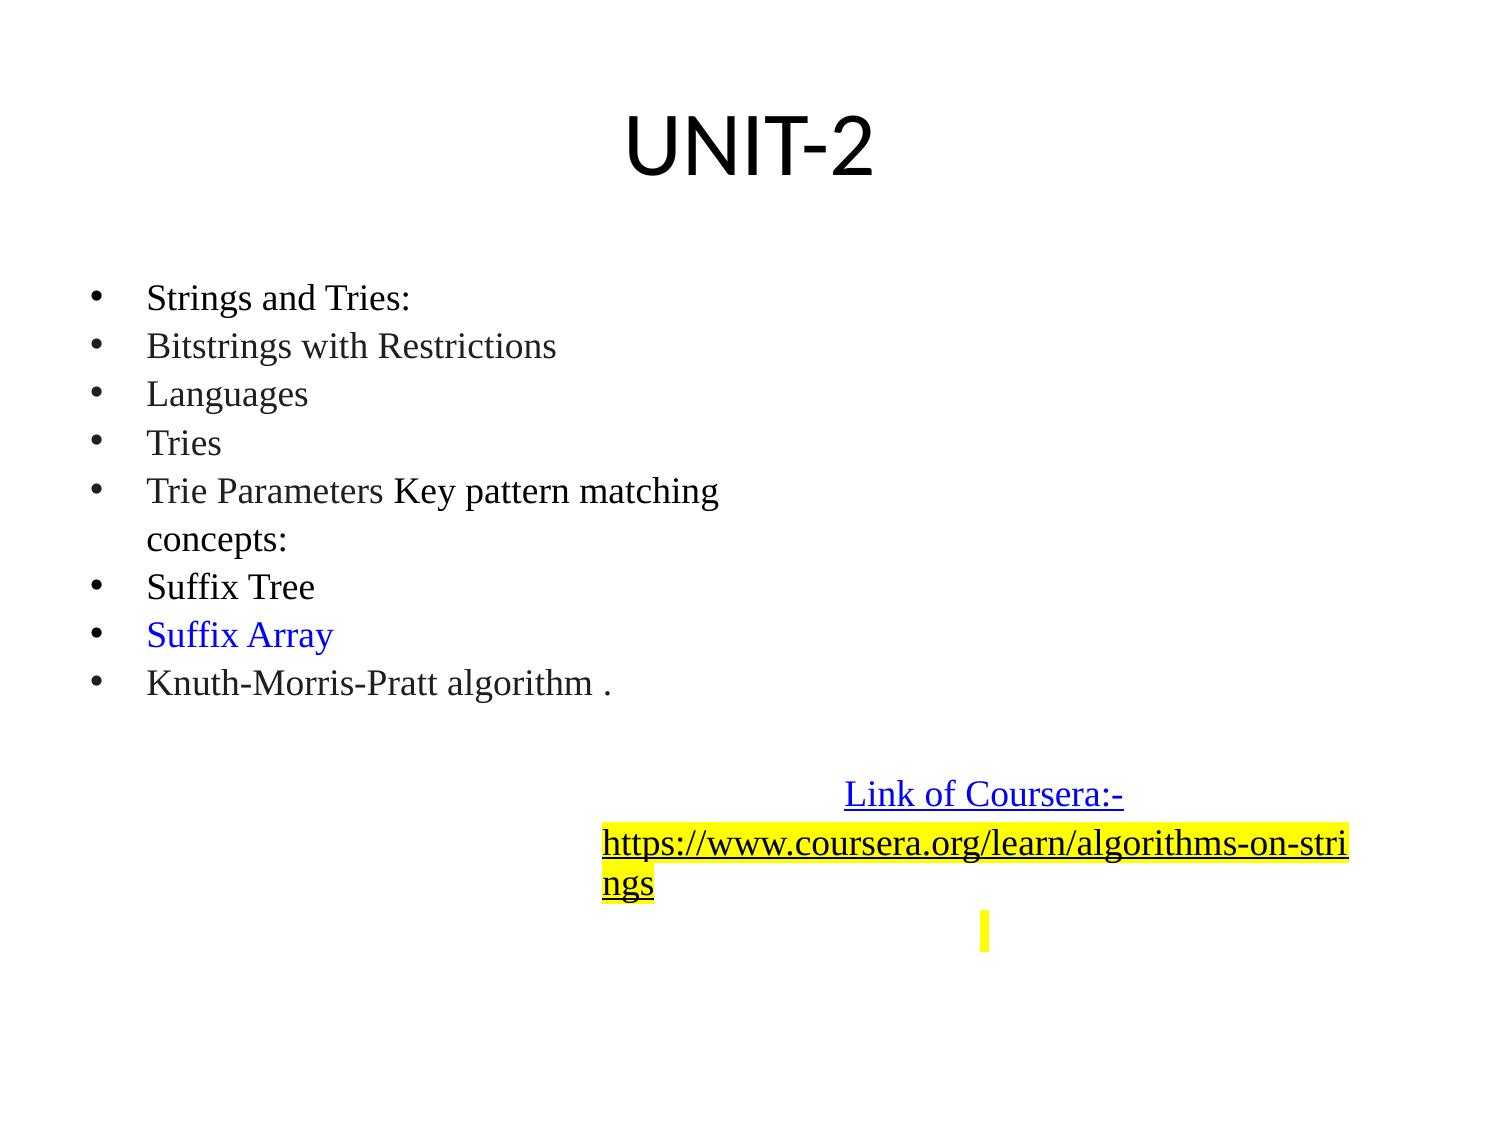

# UNIT-2
Strings and Tries:
Bitstrings with Restrictions
Languages
Tries
Trie Parameters Key pattern matching concepts:
Suffix Tree
Suffix Array
Knuth-Morris-Pratt algorithm .
Link of Coursera:-https://www.coursera.org/learn/algorithms-on-strings